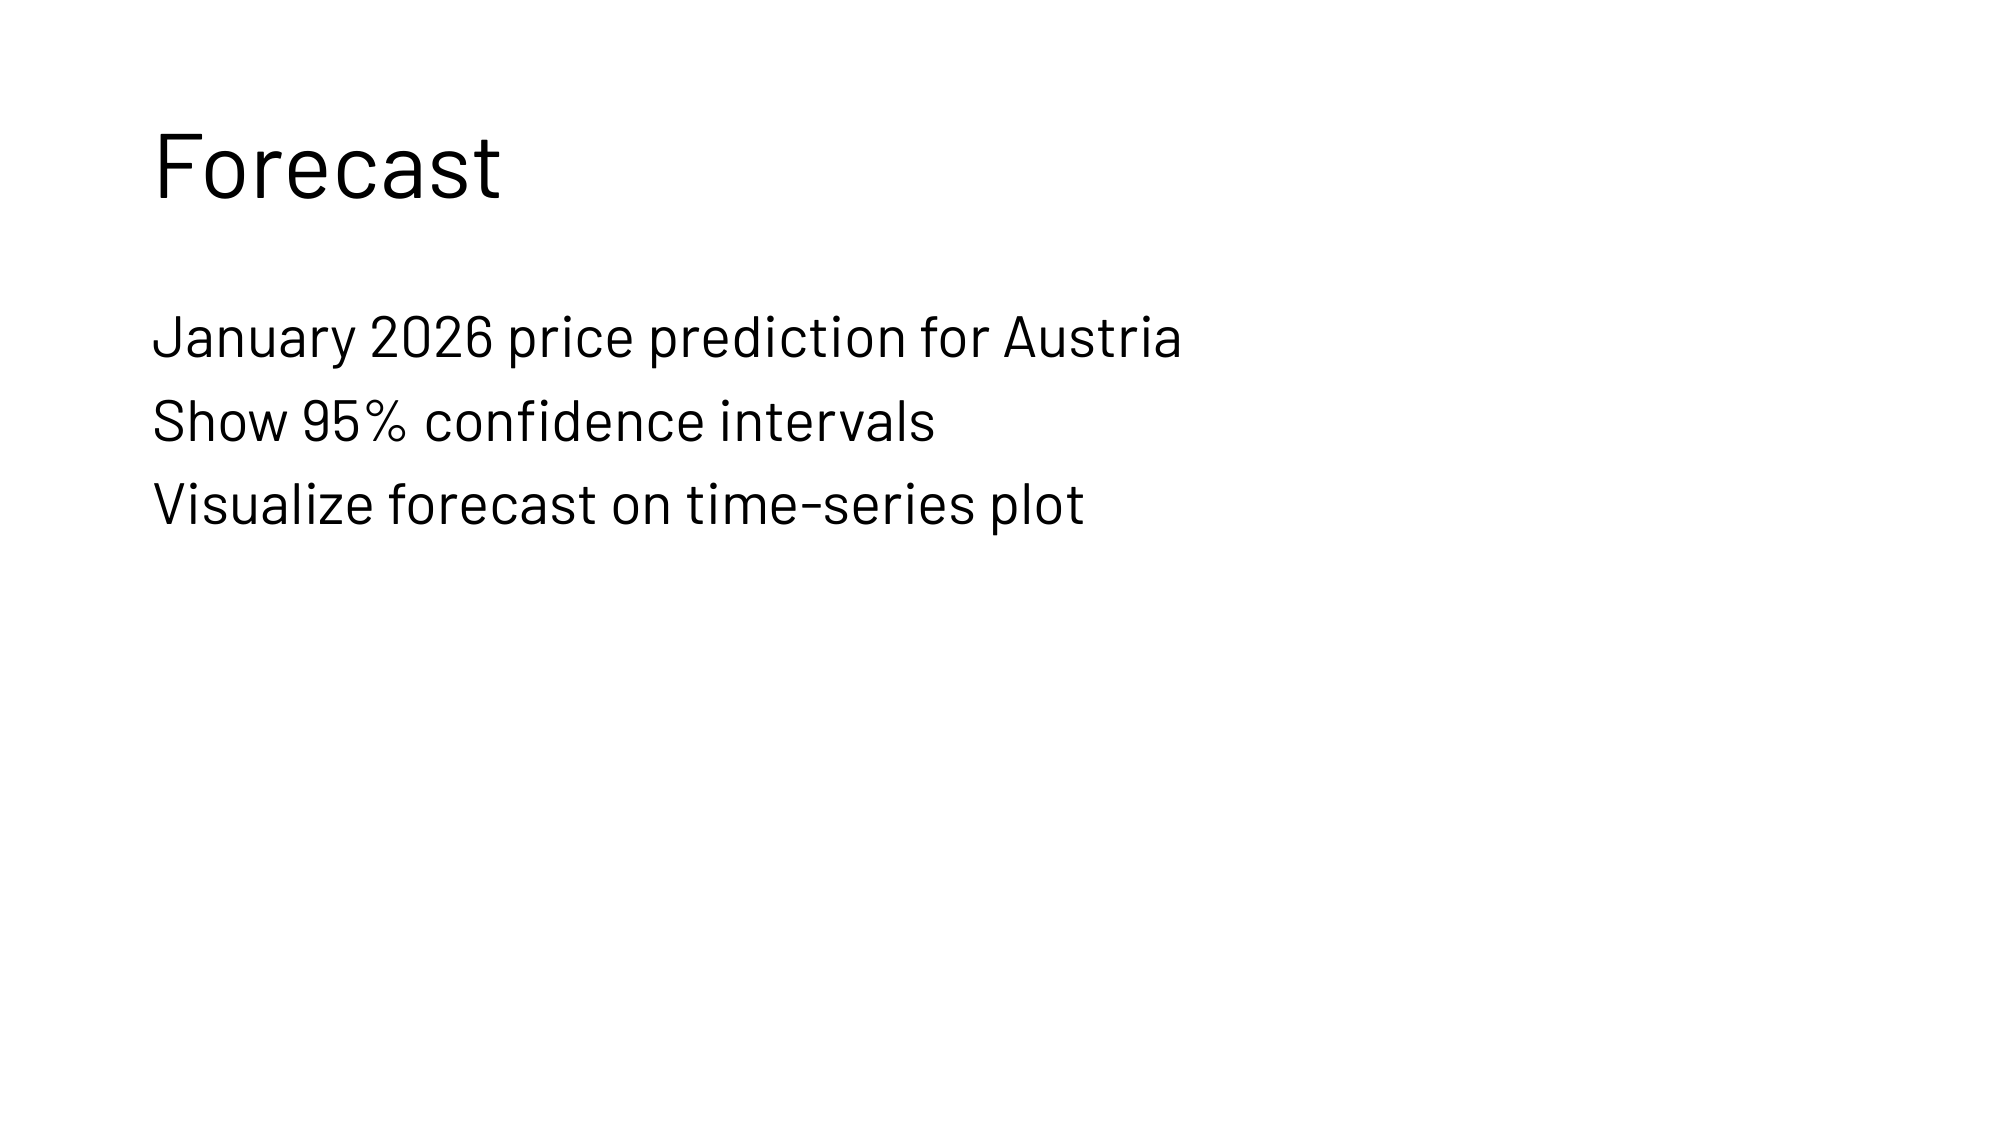

# Forecast
January 2026 price prediction for Austria
Show 95% confidence intervals
Visualize forecast on time-series plot